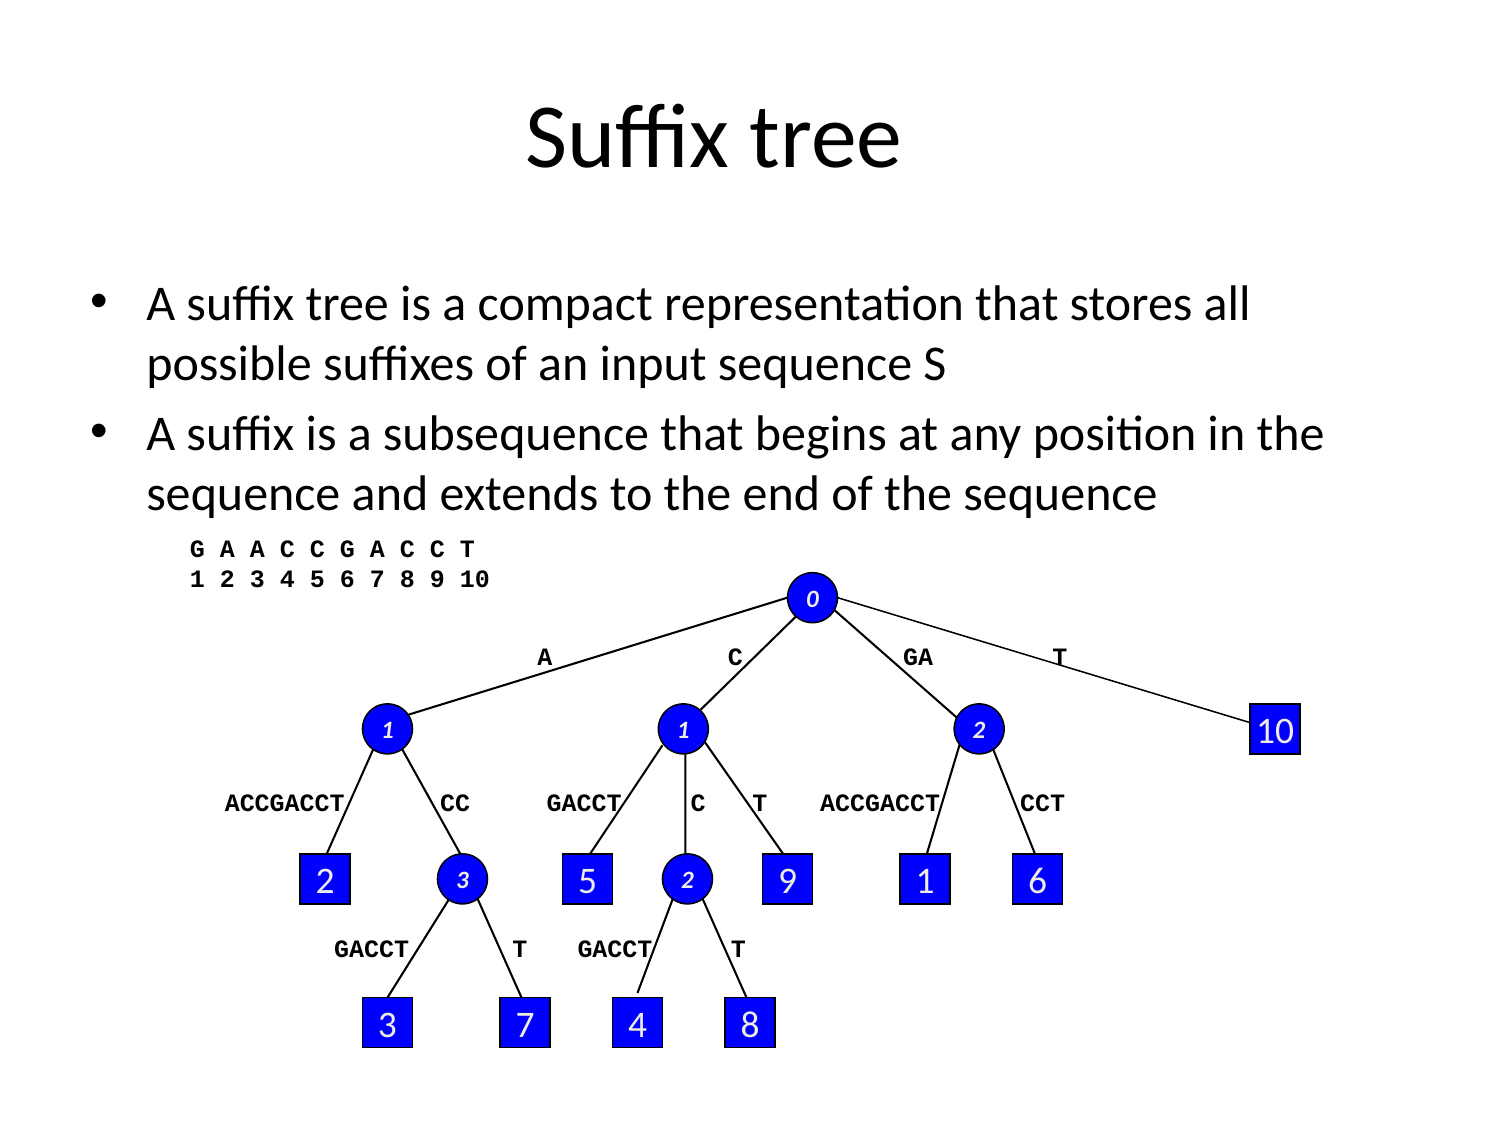

# Suffix tree
A suffix tree is a compact representation that stores all possible suffixes of an input sequence S
A suffix is a subsequence that begins at any position in the sequence and extends to the end of the sequence
G A A C C G A C C T
1 2 3 4 5 6 7 8 9 10
0

A
T
C
GA
1
1
2
10

ACCGACCT
CC
GACCT
T
ACCGACCT
CCT
C
2
3
5
2
9
1
6

T
GACCT
T
GACCT
3
7
4
8